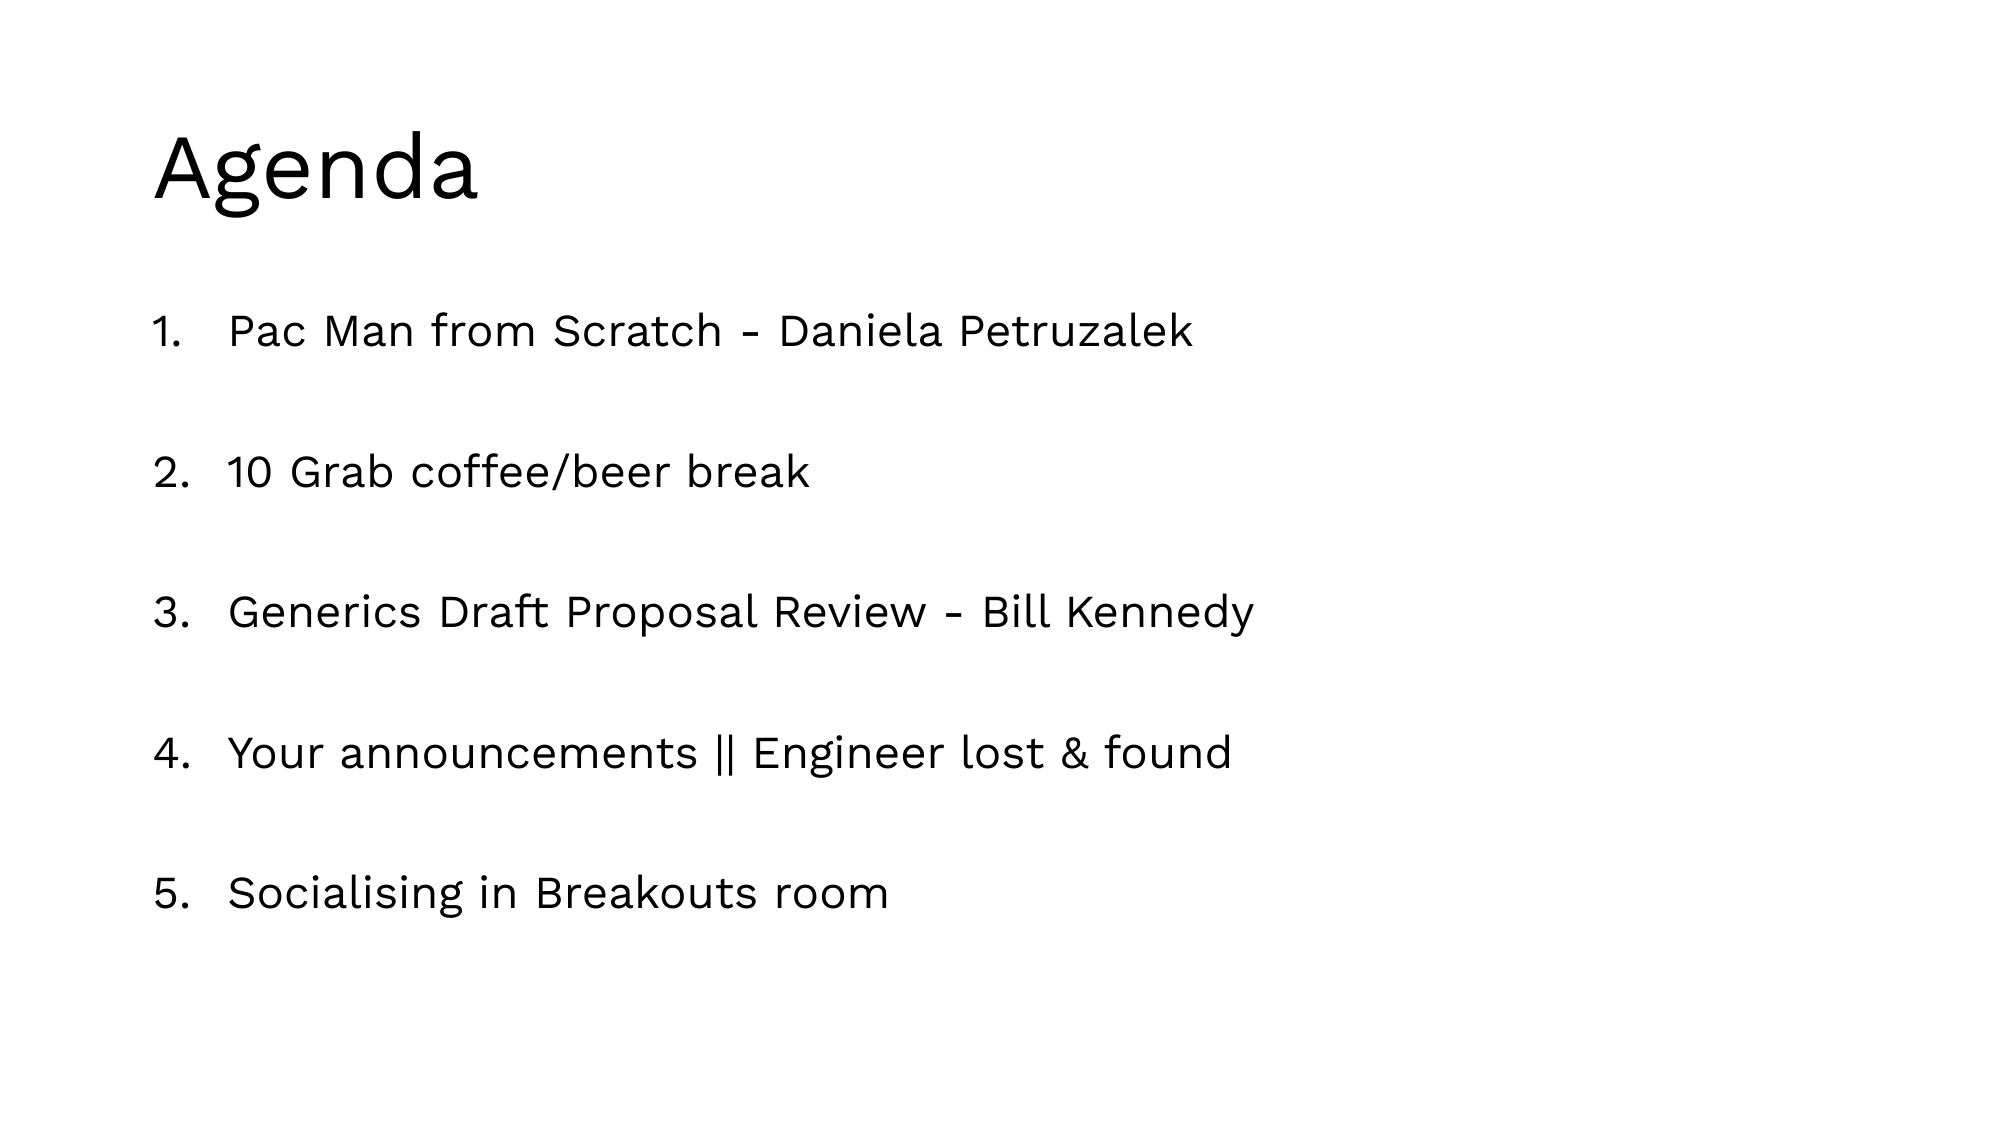

# Agenda
Pac Man from Scratch - Daniela Petruzalek

10 Grab coffee/beer break

Generics Draft Proposal Review - Bill Kennedy

Your announcements || Engineer lost & found

Socialising in Breakouts room